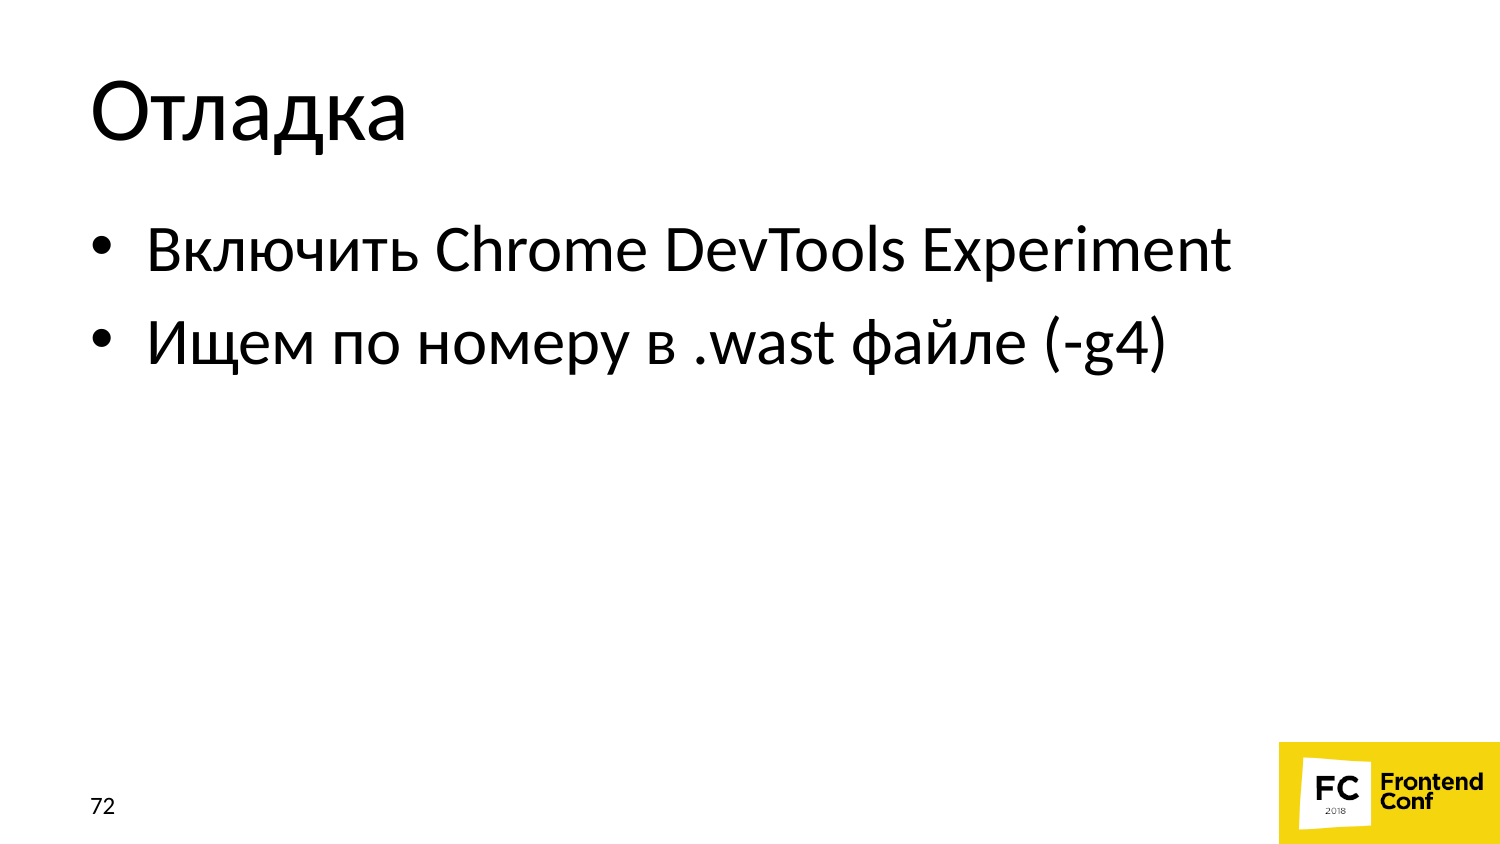

# Отладка
Включить Chrome DevTools Experiment
Ищем по номеру в .wast файле (-g4)
72